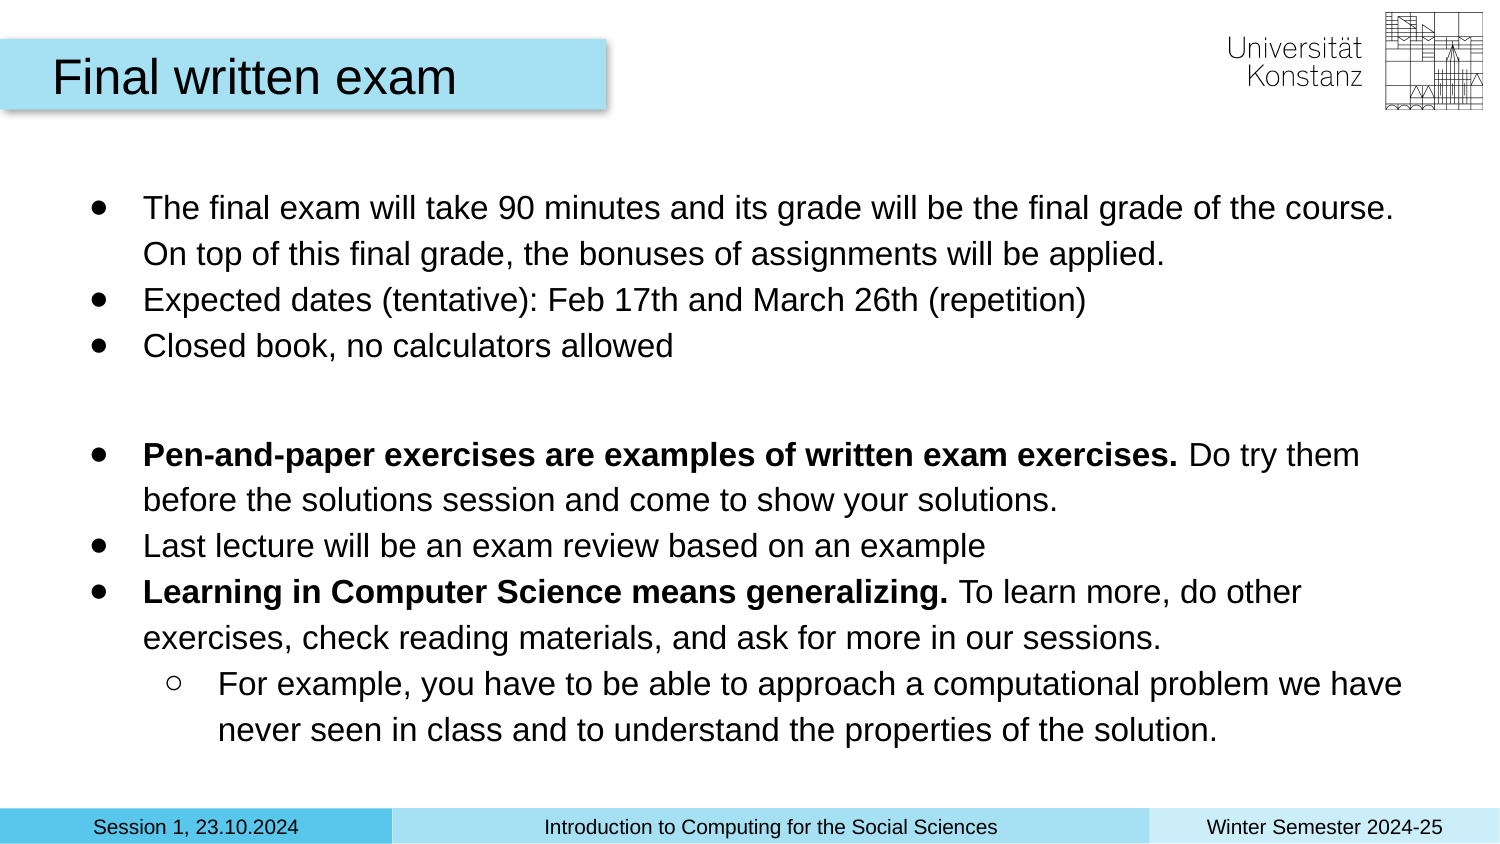

Final written exam

The final exam will take 90 minutes and its grade will be the final grade of the course. On top of this final grade, the bonuses of assignments will be applied.
Expected dates (tentative): Feb 17th and March 26th (repetition)
Closed book, no calculators allowed

Pen-and-paper exercises are examples of written exam exercises. Do try them before the solutions session and come to show your solutions.
Last lecture will be an exam review based on an example
Learning in Computer Science means generalizing. To learn more, do other exercises, check reading materials, and ask for more in our sessions.
For example, you have to be able to approach a computational problem we have never seen in class and to understand the properties of the solution.